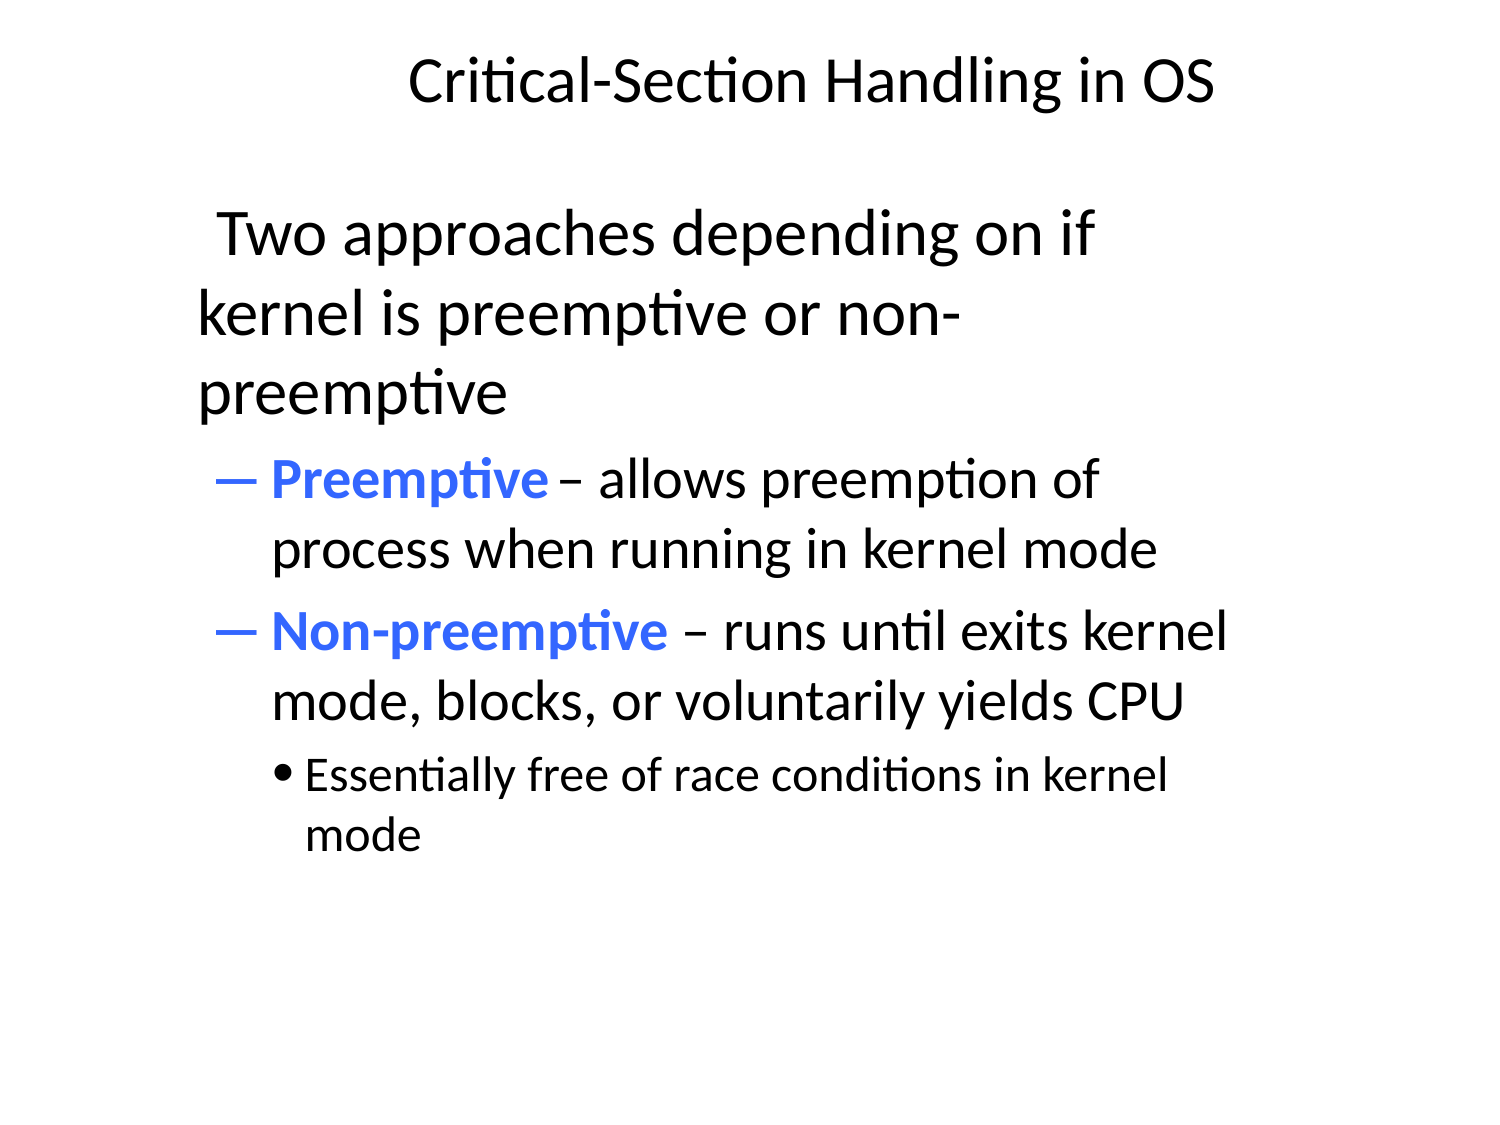

# Critical-Section Handling in OS
     Two approaches depending on if kernel is preemptive or non-  preemptive
Preemptive – allows preemption of process when running in kernel mode
Non-preemptive – runs until exits kernel mode, blocks, or voluntarily yields CPU
Essentially free of race conditions in kernel mode